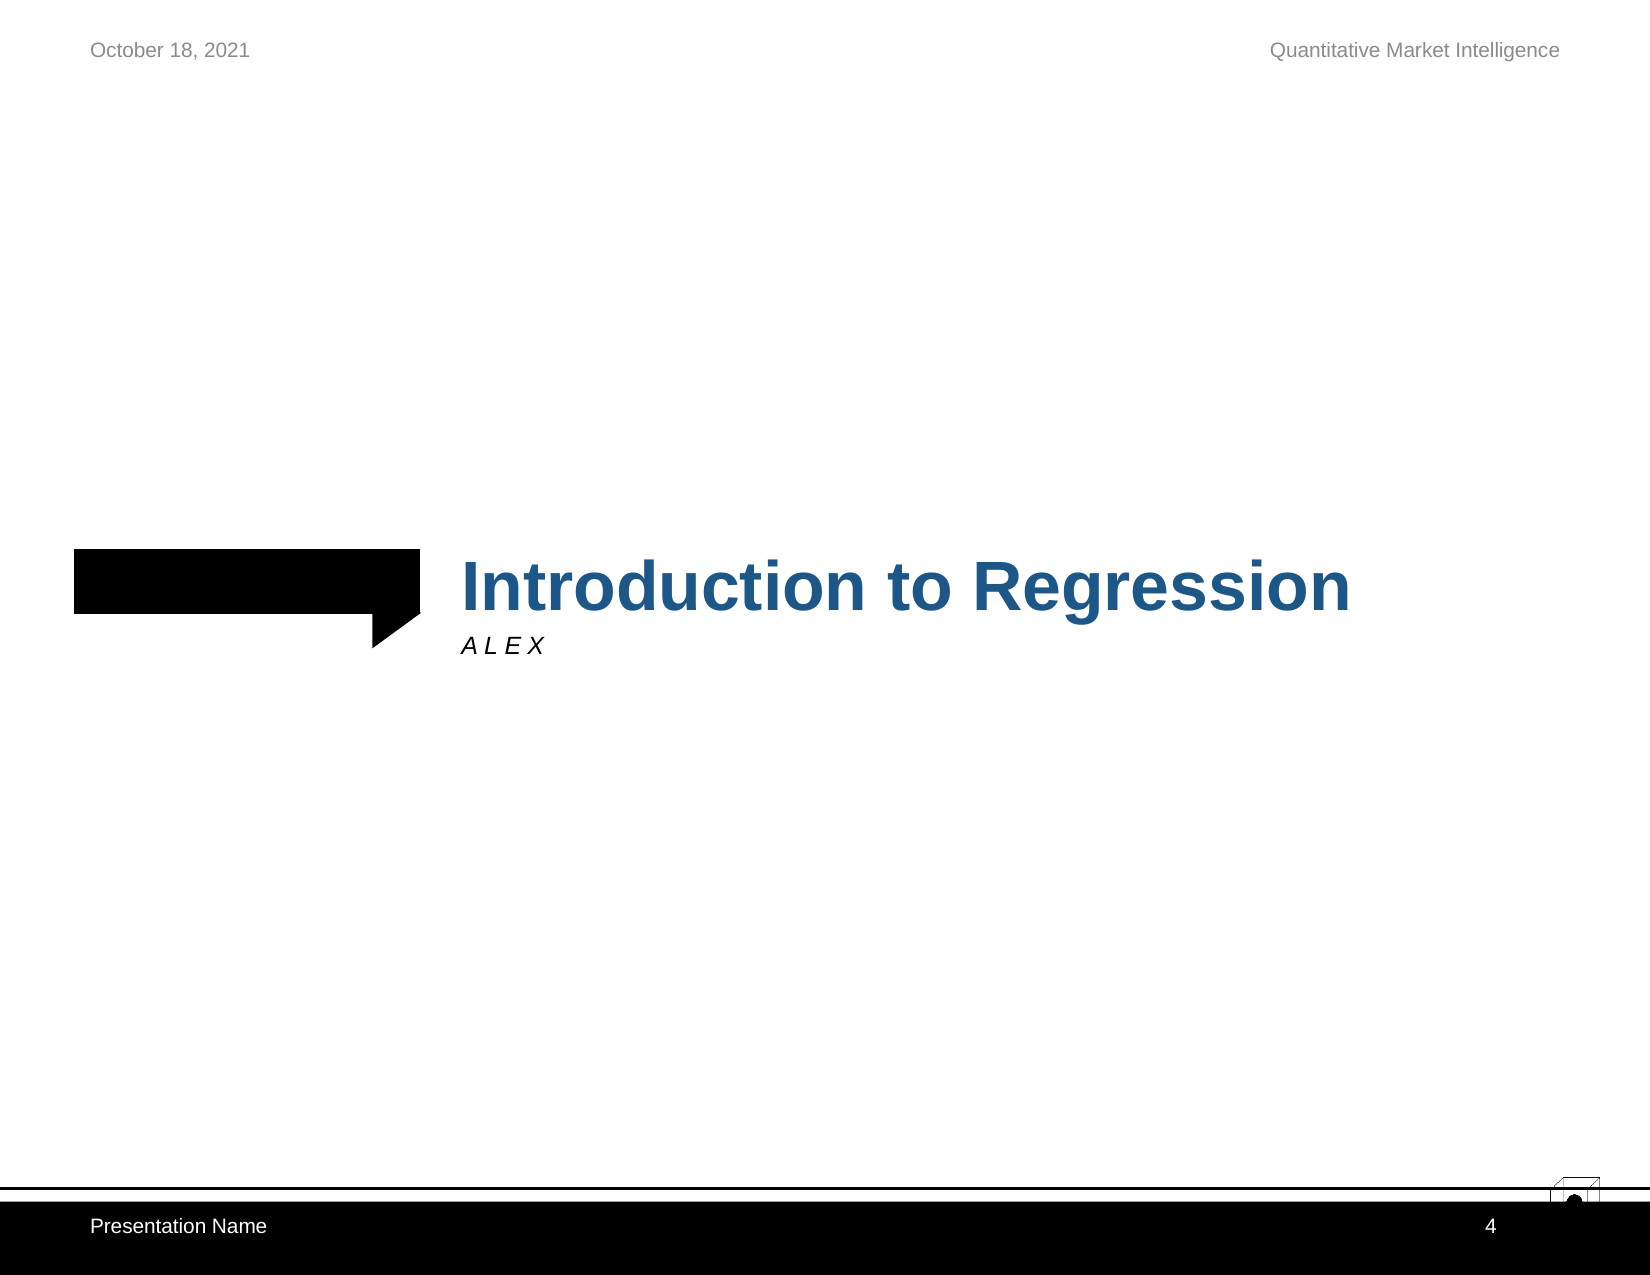

October 18, 2021
# Introduction to Regression

ALEX
4